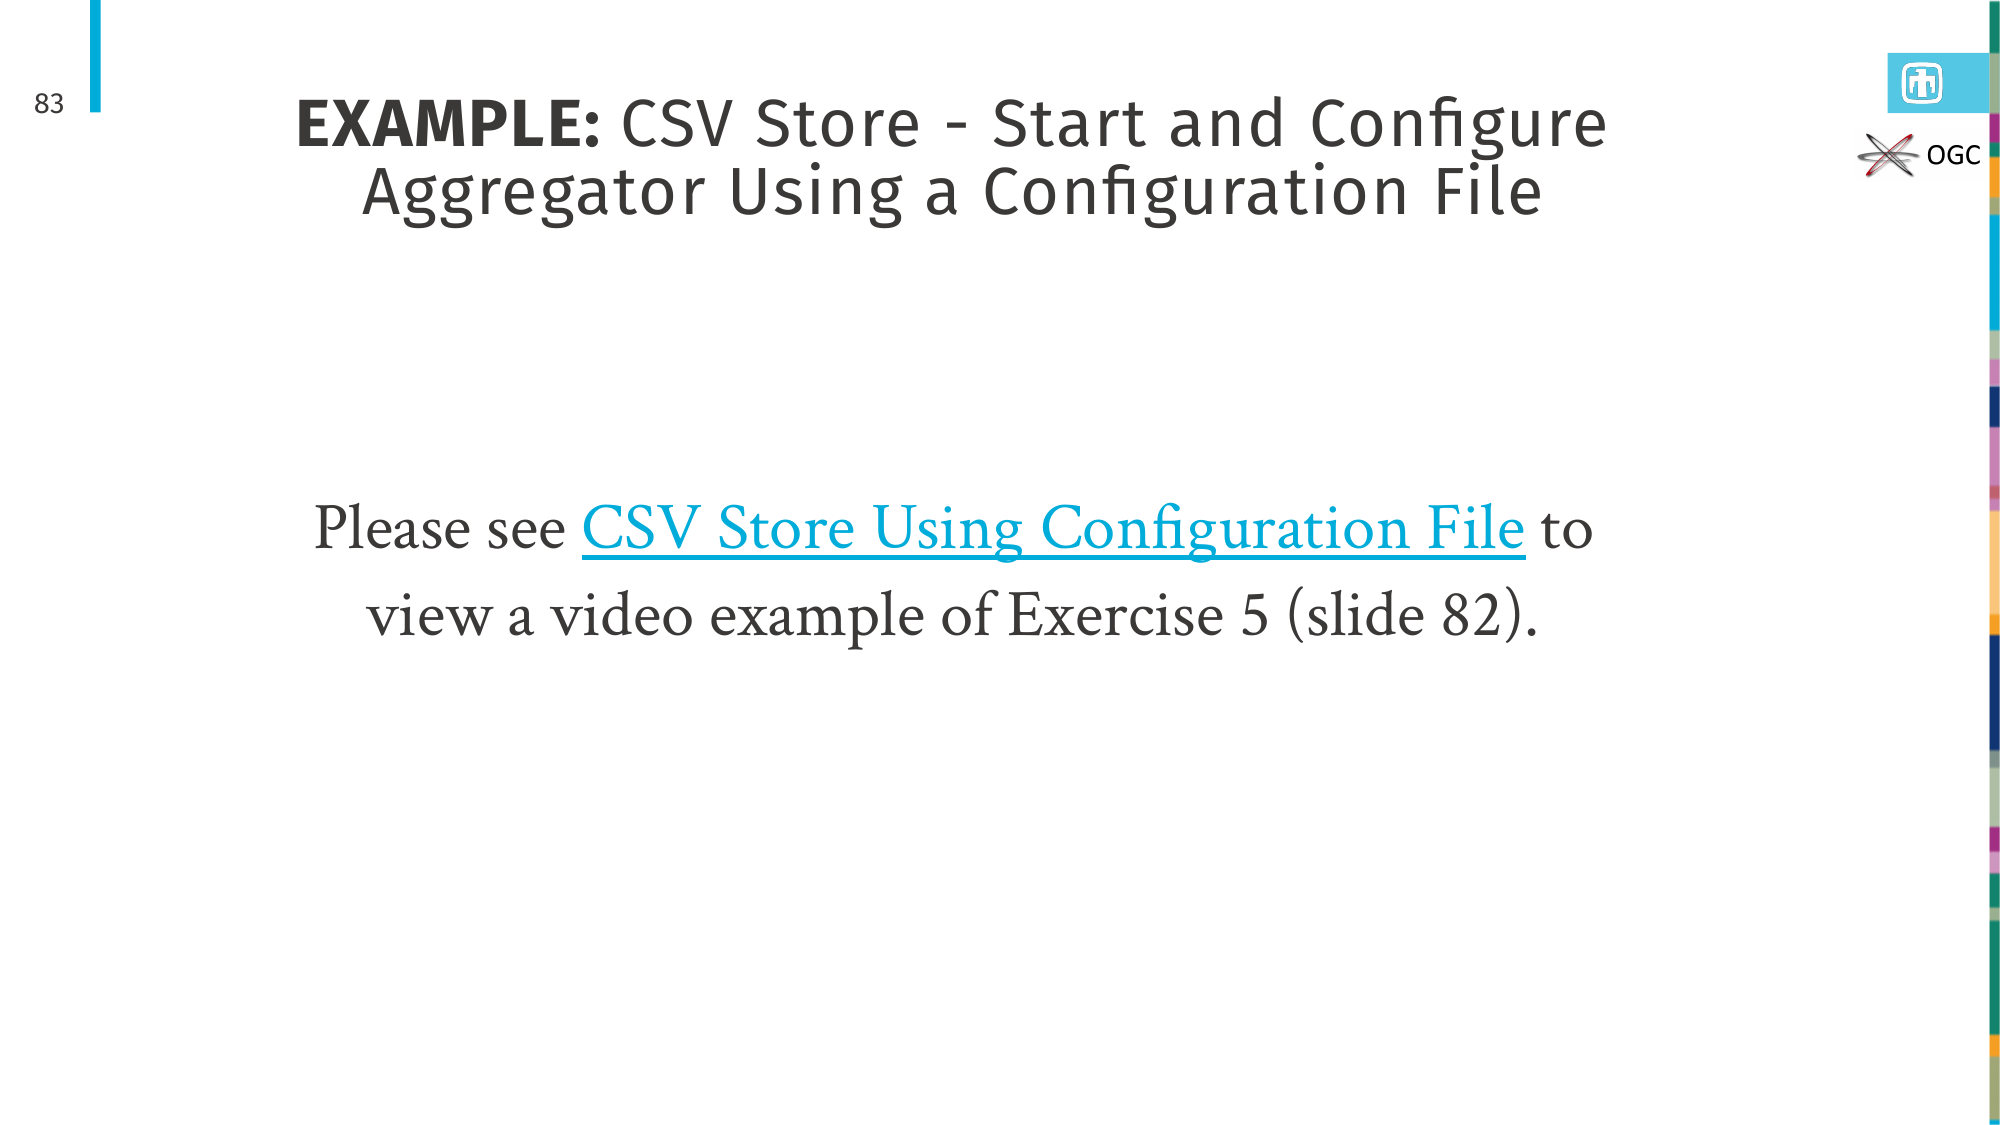

83
# EXAMPLE: CSV Store - Start and Configure Aggregator Using a Configuration File
Please see CSV Store Using Configuration File to view a video example of Exercise 5 (slide 82).